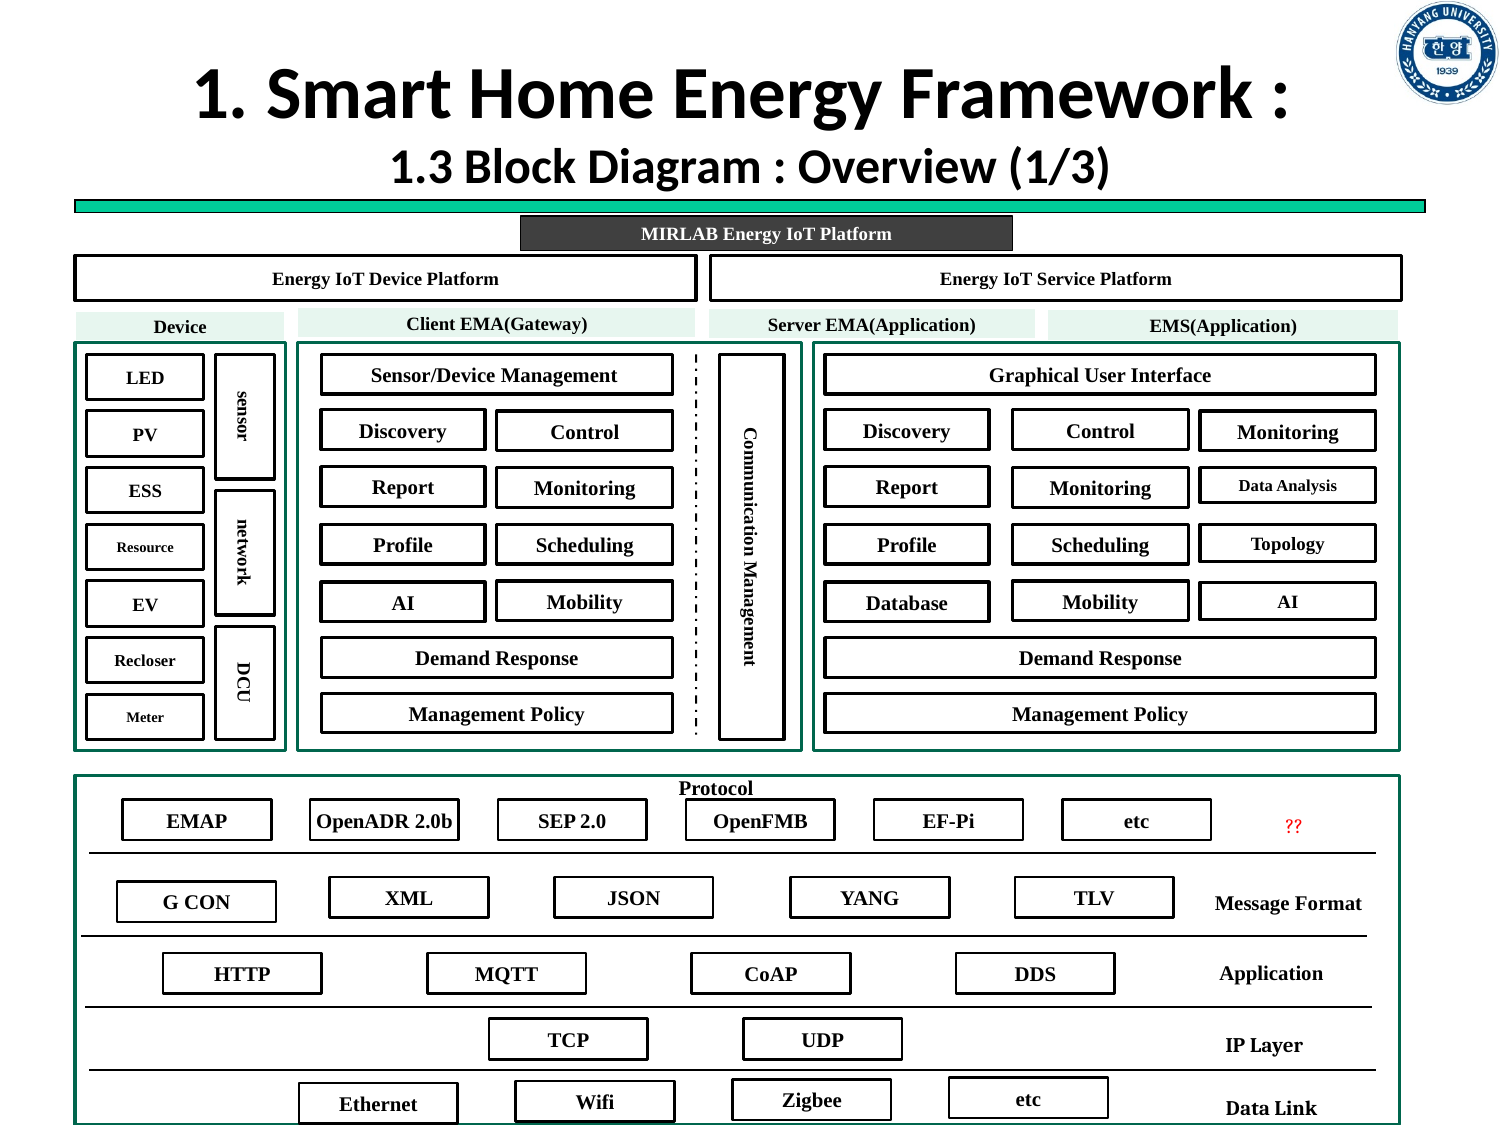

# 1. Smart Home Energy Framework : 1.3 Block Diagram : Overview (1/3)
MIRLAB Energy IoT Platform
Energy IoT Device Platform
Energy IoT Service Platform
Client EMA(Gateway)
Server EMA(Application)
EMS(Application)
Device

Sensor/Device Management
Graphical User Interface
LED
sensor
Discovery
Discovery
Control
Control
Monitoring
PV
Report
Report
Monitoring
Monitoring
Data Analysis
ESS
Communication Management
network
Profile
Scheduling
Profile
Scheduling
Topology
Resource
Mobility
Mobility
EV
AI
Database
AI
Demand Response
Demand Response
Recloser
DCU
Management Policy
Management Policy
Meter
Protocol

EMAP
OpenADR 2.0b
SEP 2.0
OpenFMB
EF-Pi
etc
??
XML
JSON
YANG
TLV
G CON
Message Format
Application
HTTP
MQTT
CoAP
DDS
TCP
UDP
IP Layer
etc
Zigbee
Wifi
Ethernet
Data Link
53